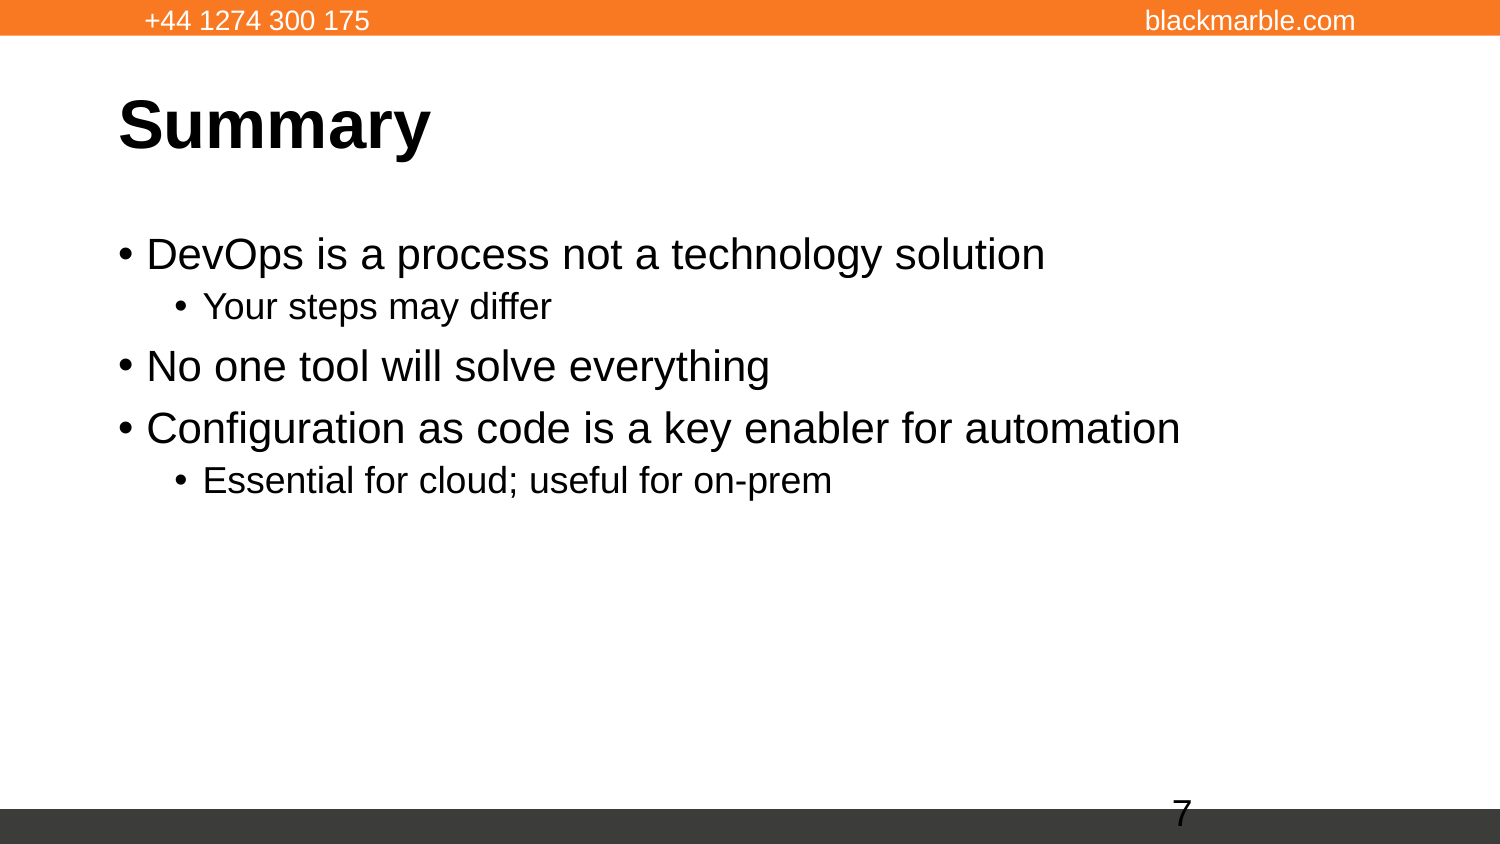

# Summary
DevOps is a process not a technology solution
Your steps may differ
No one tool will solve everything
Configuration as code is a key enabler for automation
Essential for cloud; useful for on-prem
7